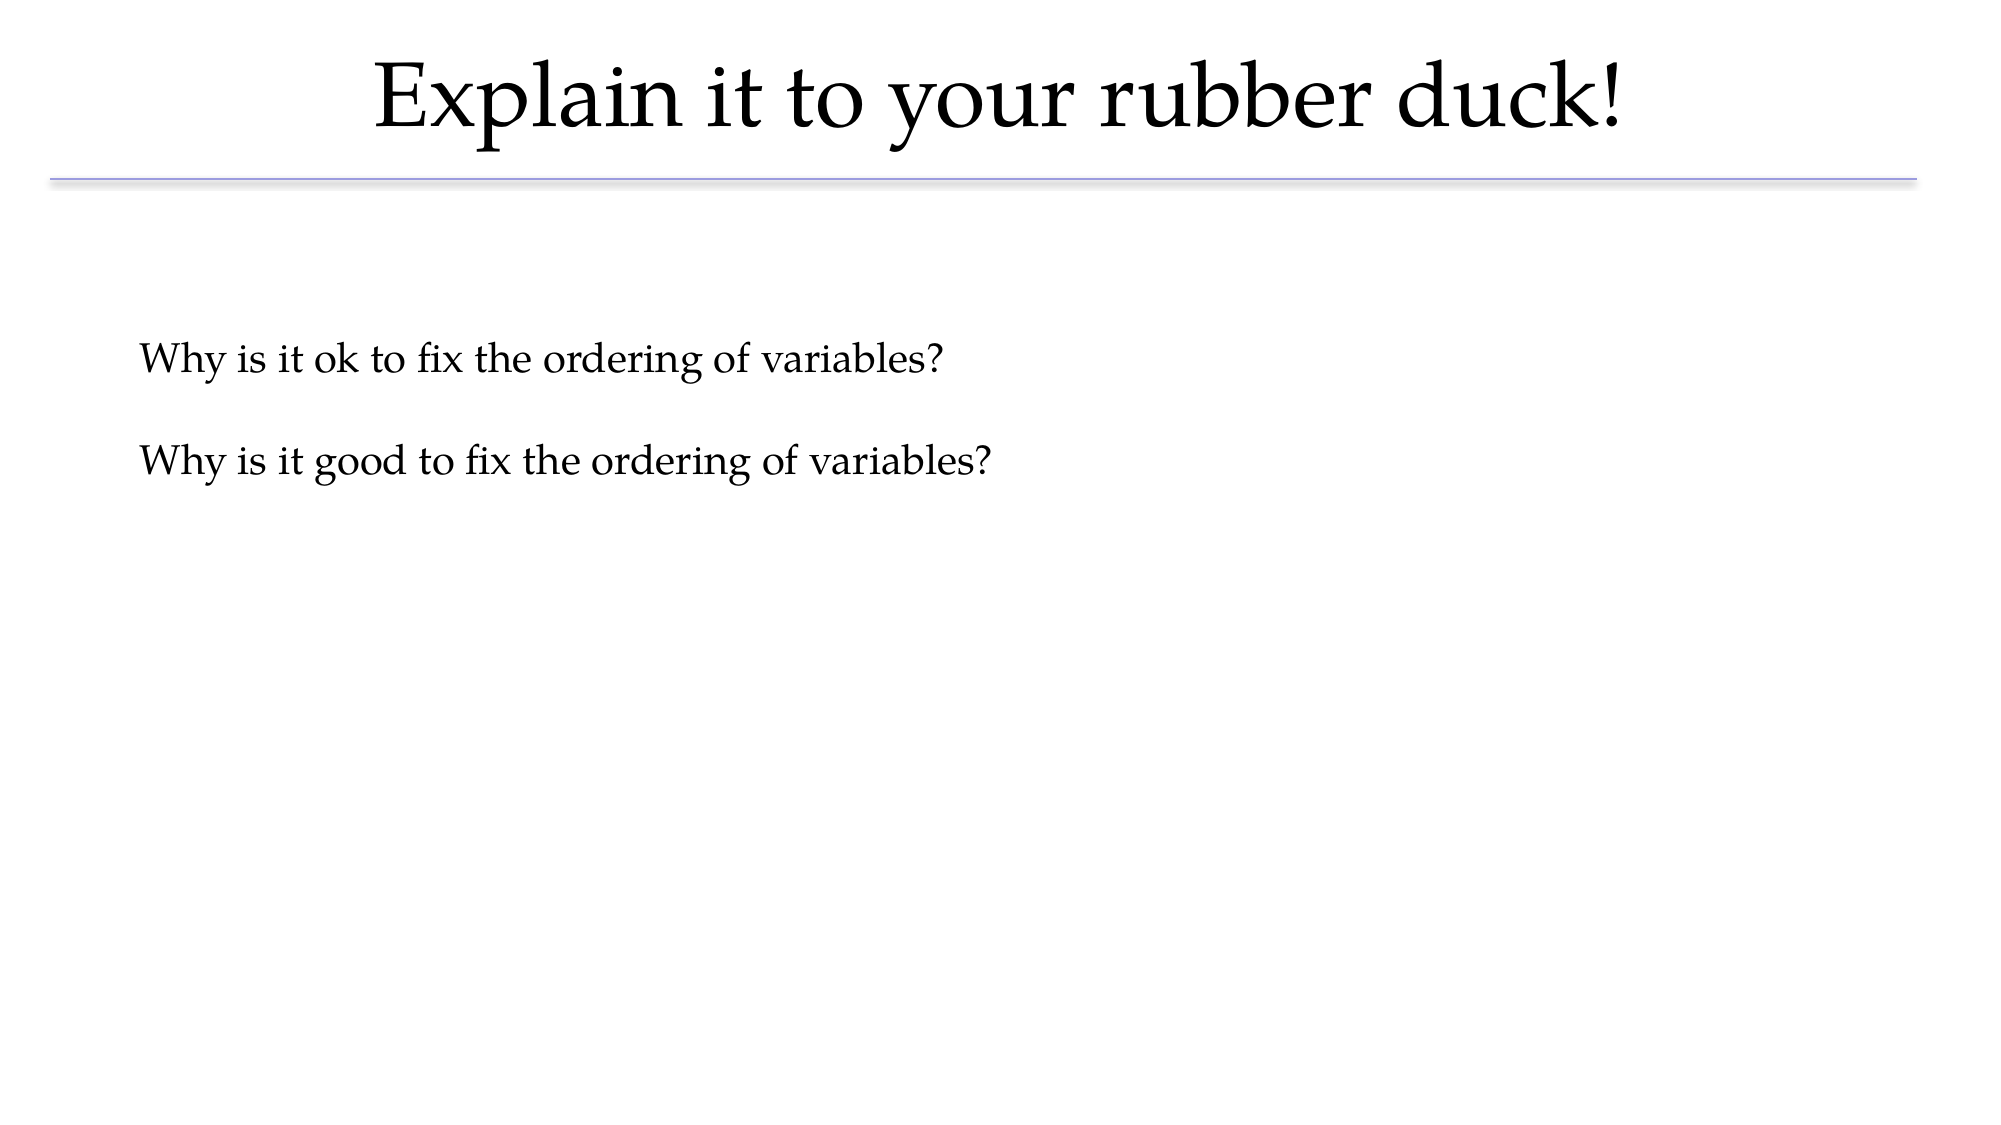

# Explain it to your rubber duck!
Why is it ok to fix the ordering of variables?
Why is it good to fix the ordering of variables?